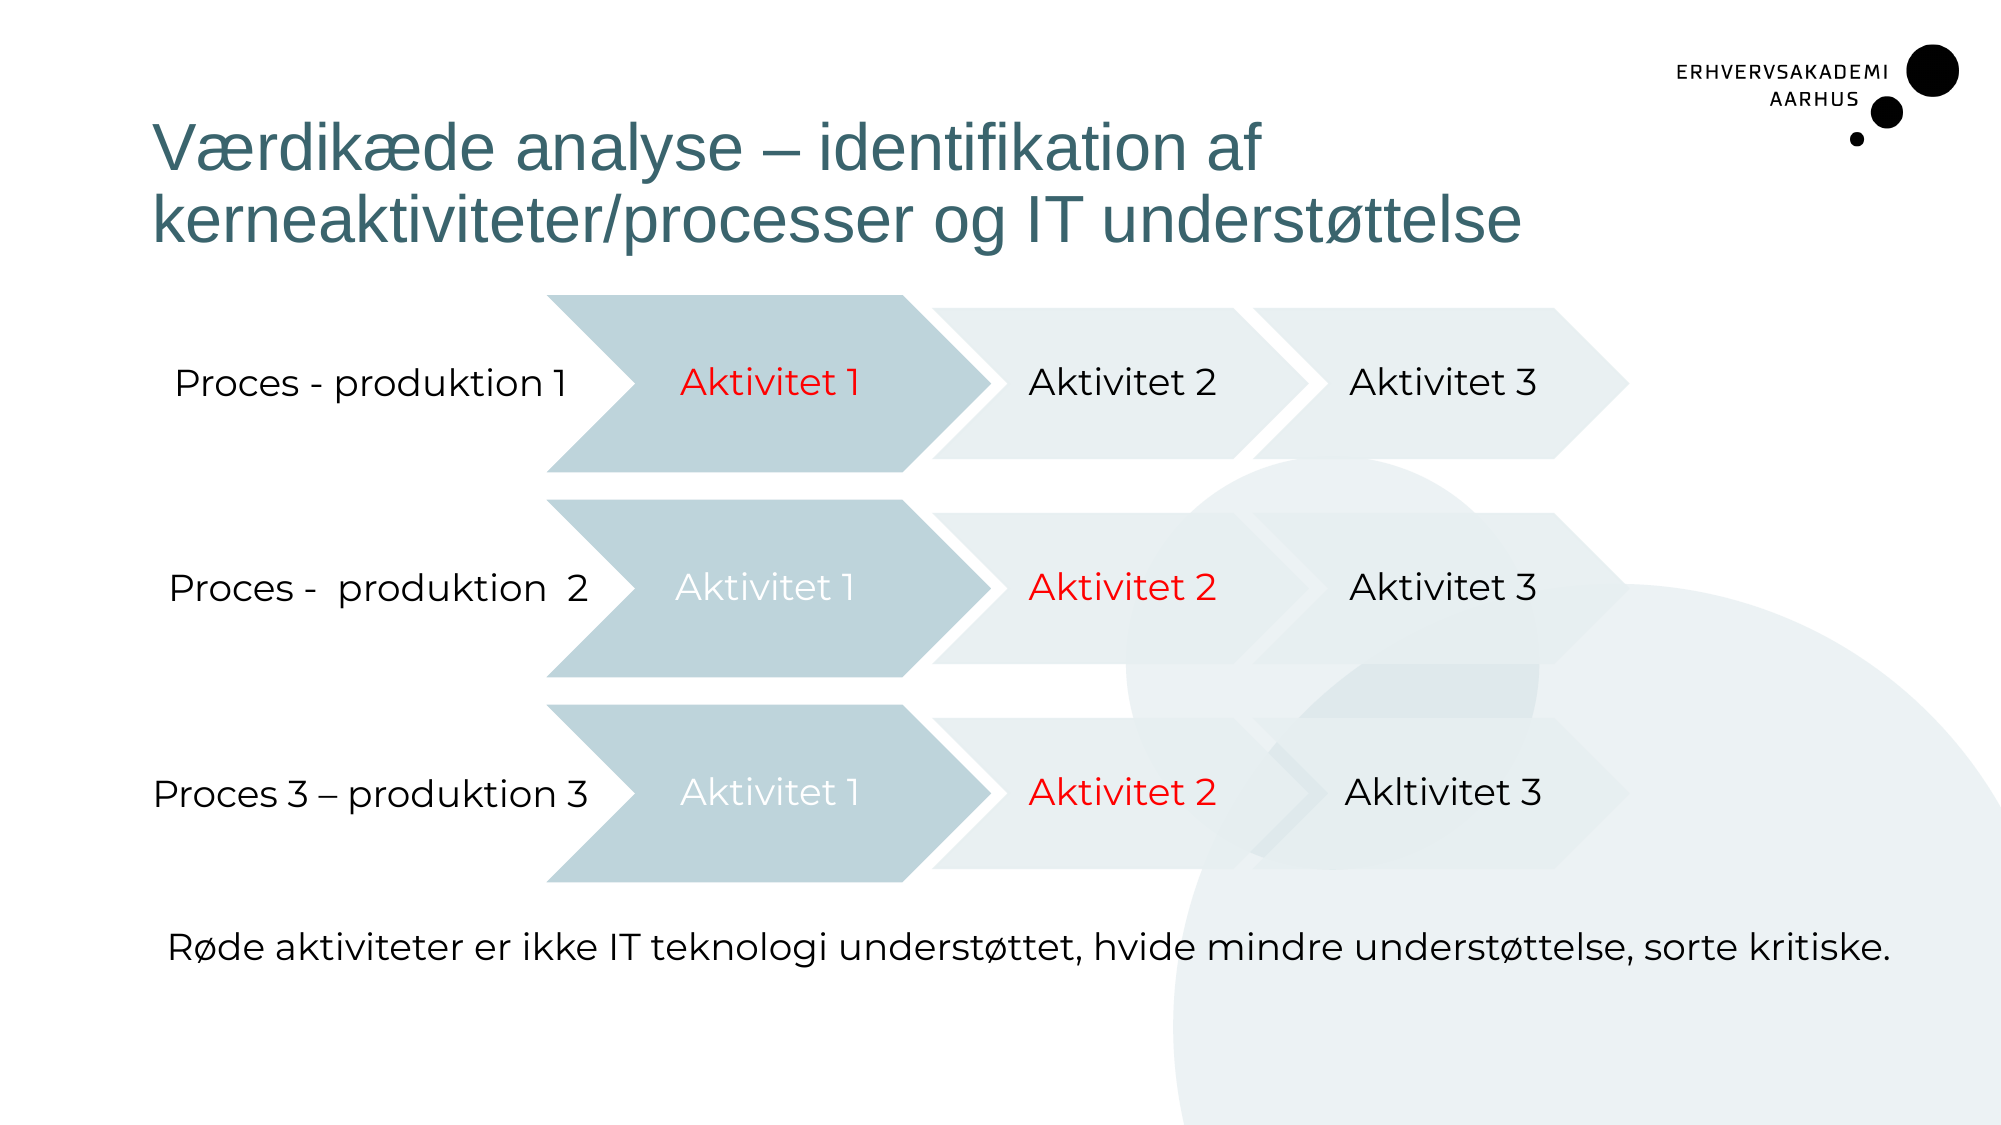

# Værdikæde analyse – identifikation af kerneaktiviteter/processer og IT understøttelse
Aktivitet 1
Aktivitet 2
Aktivitet 3
Aktivitet 1
Aktivitet 2
Aktivitet 3
Aktivitet 1
Aktivitet 2
Akltivitet 3
Proces - produktion 1
Proces -  produktion  2
Proces 3 – produktion 3
Røde aktiviteter er ikke IT teknologi understøttet, hvide mindre understøttelse, sorte kritiske.